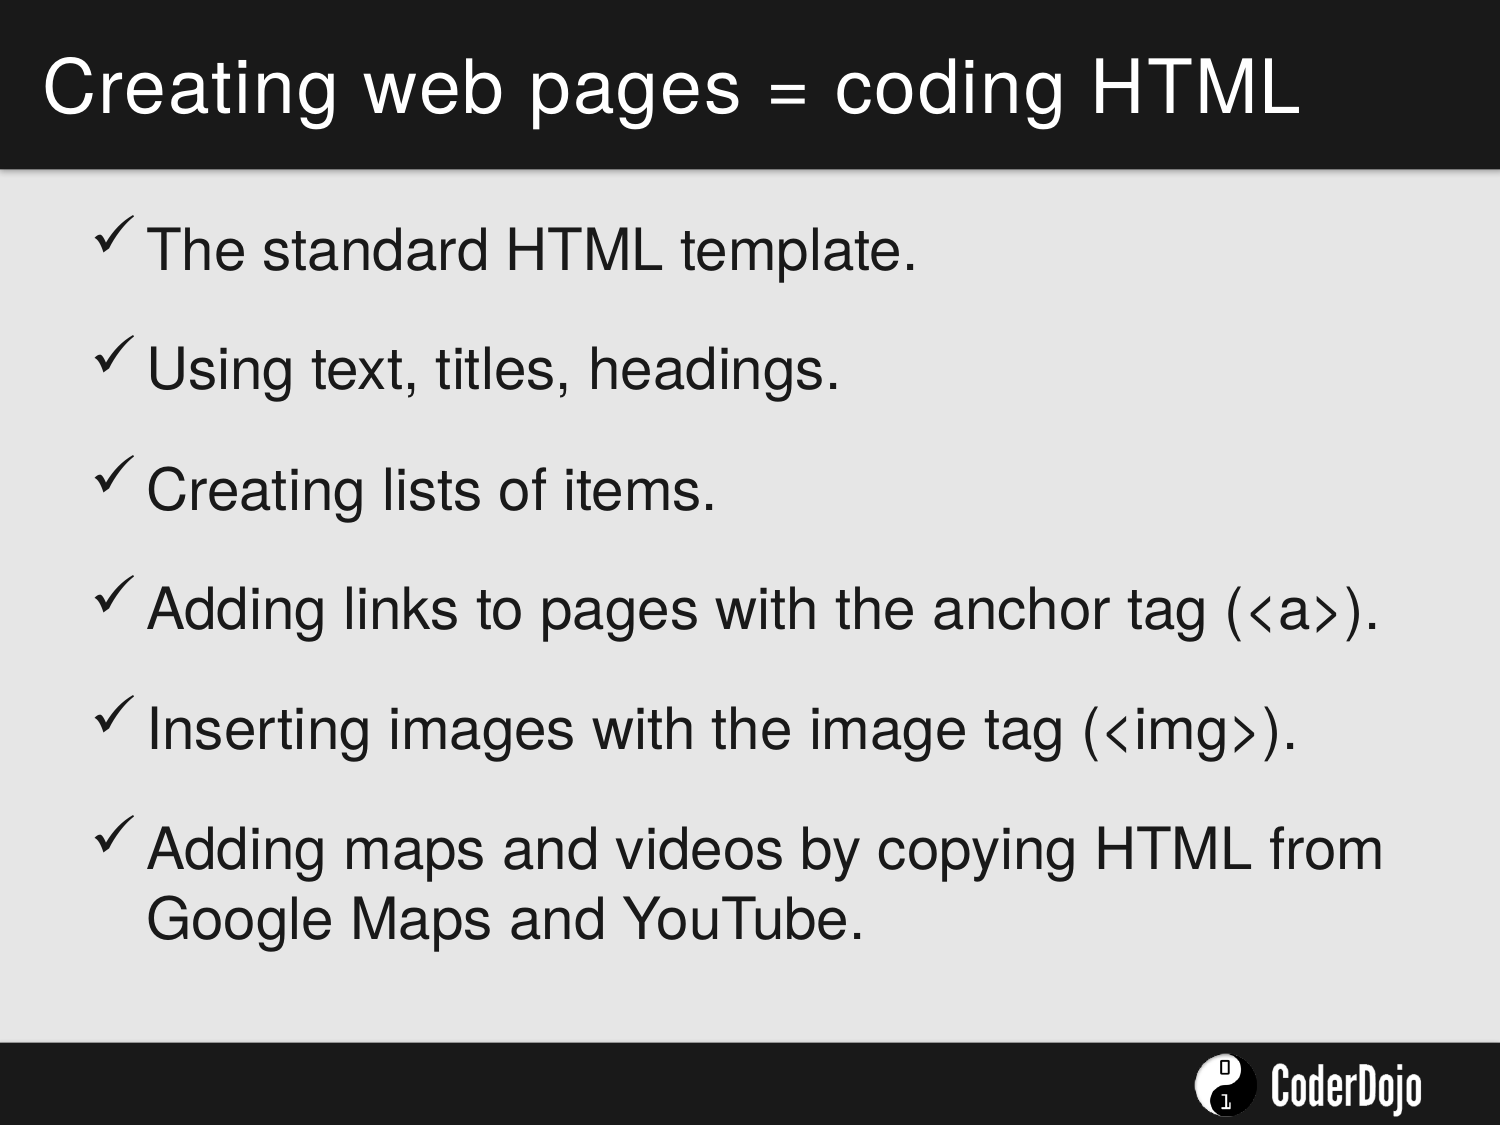

# Creating web pages = coding HTML
The standard HTML template.
Using text, titles, headings.
Creating lists of items.
Adding links to pages with the anchor tag (<a>).
Inserting images with the image tag (<img>).
Adding maps and videos by copying HTML from Google Maps and YouTube.